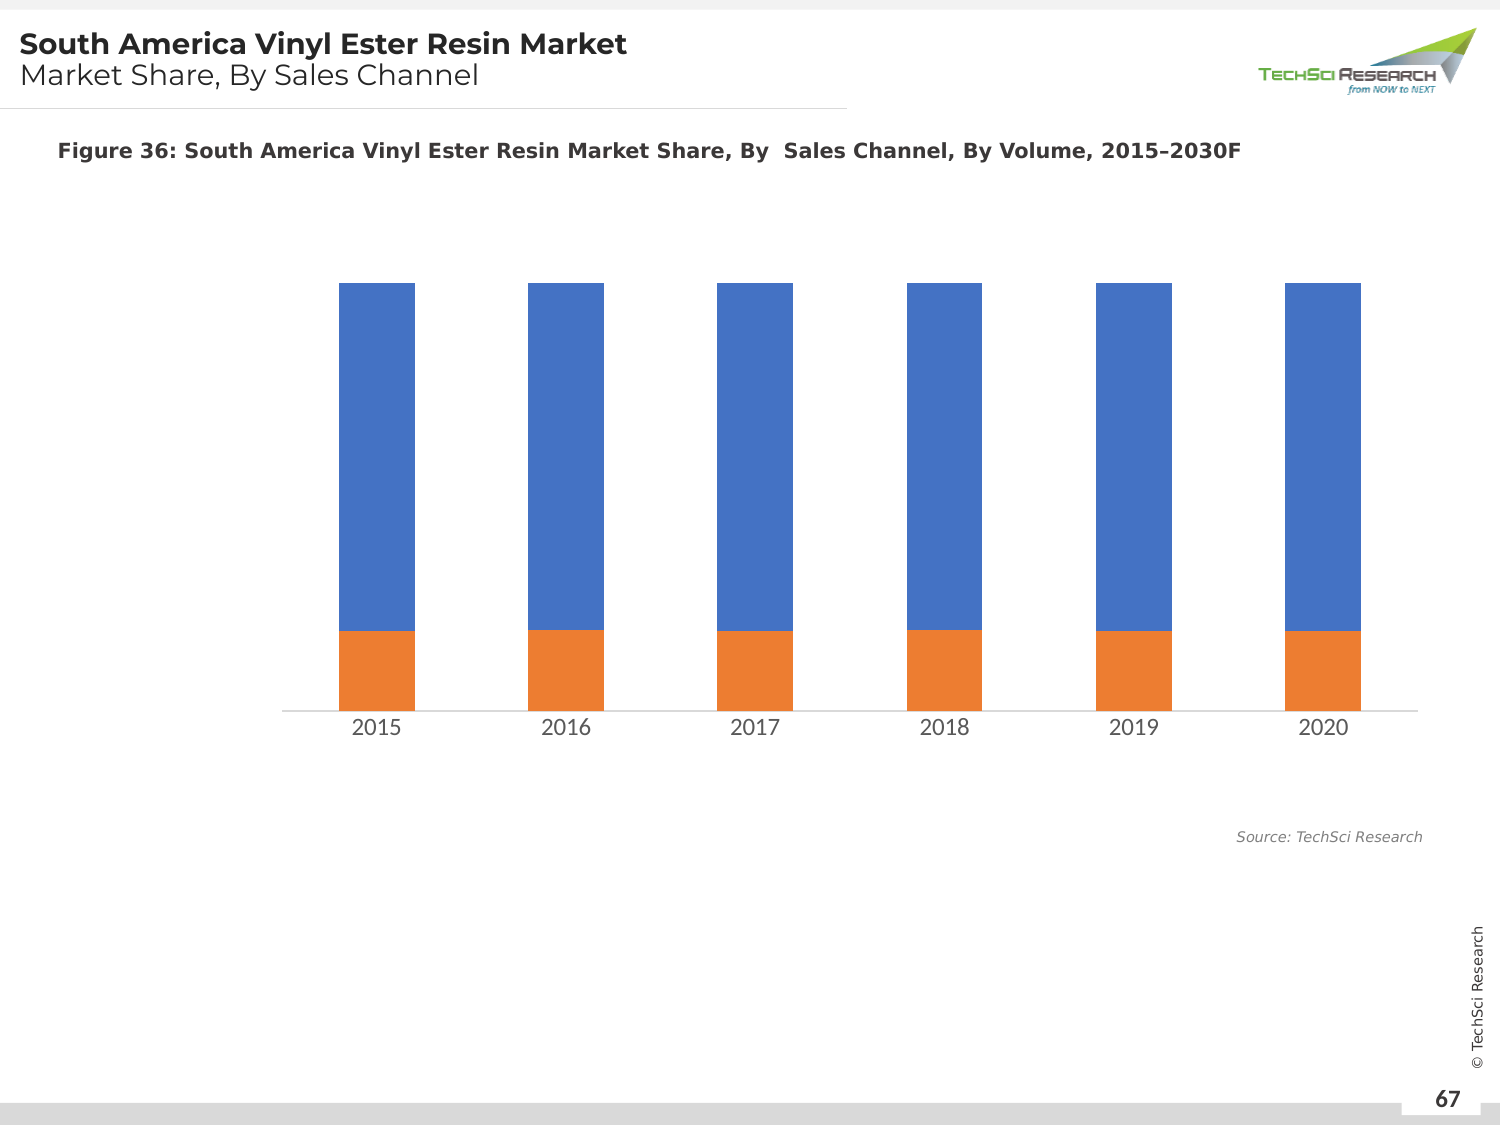

South America Vinyl Ester Resin Market
Market Share, By Sales Channel
Figure 36: South America Vinyl Ester Resin Market Share, By  Sales Channel, By Volume, 2015–2030F

### Chart

| Category | Indirect  | Direct  |
|---|---|---|
| 2015 | 0.187 | 0.813 |
| 2016 | 0.1892 | 0.8108 |
| 2017 | 0.1871 | 0.8129 |
| 2018 | 0.1901 | 0.8099 |
| 2019 | 0.1877 | 0.8123 |
| 2020 | 0.1875 | 0.8125 |
Source: TechSci Research